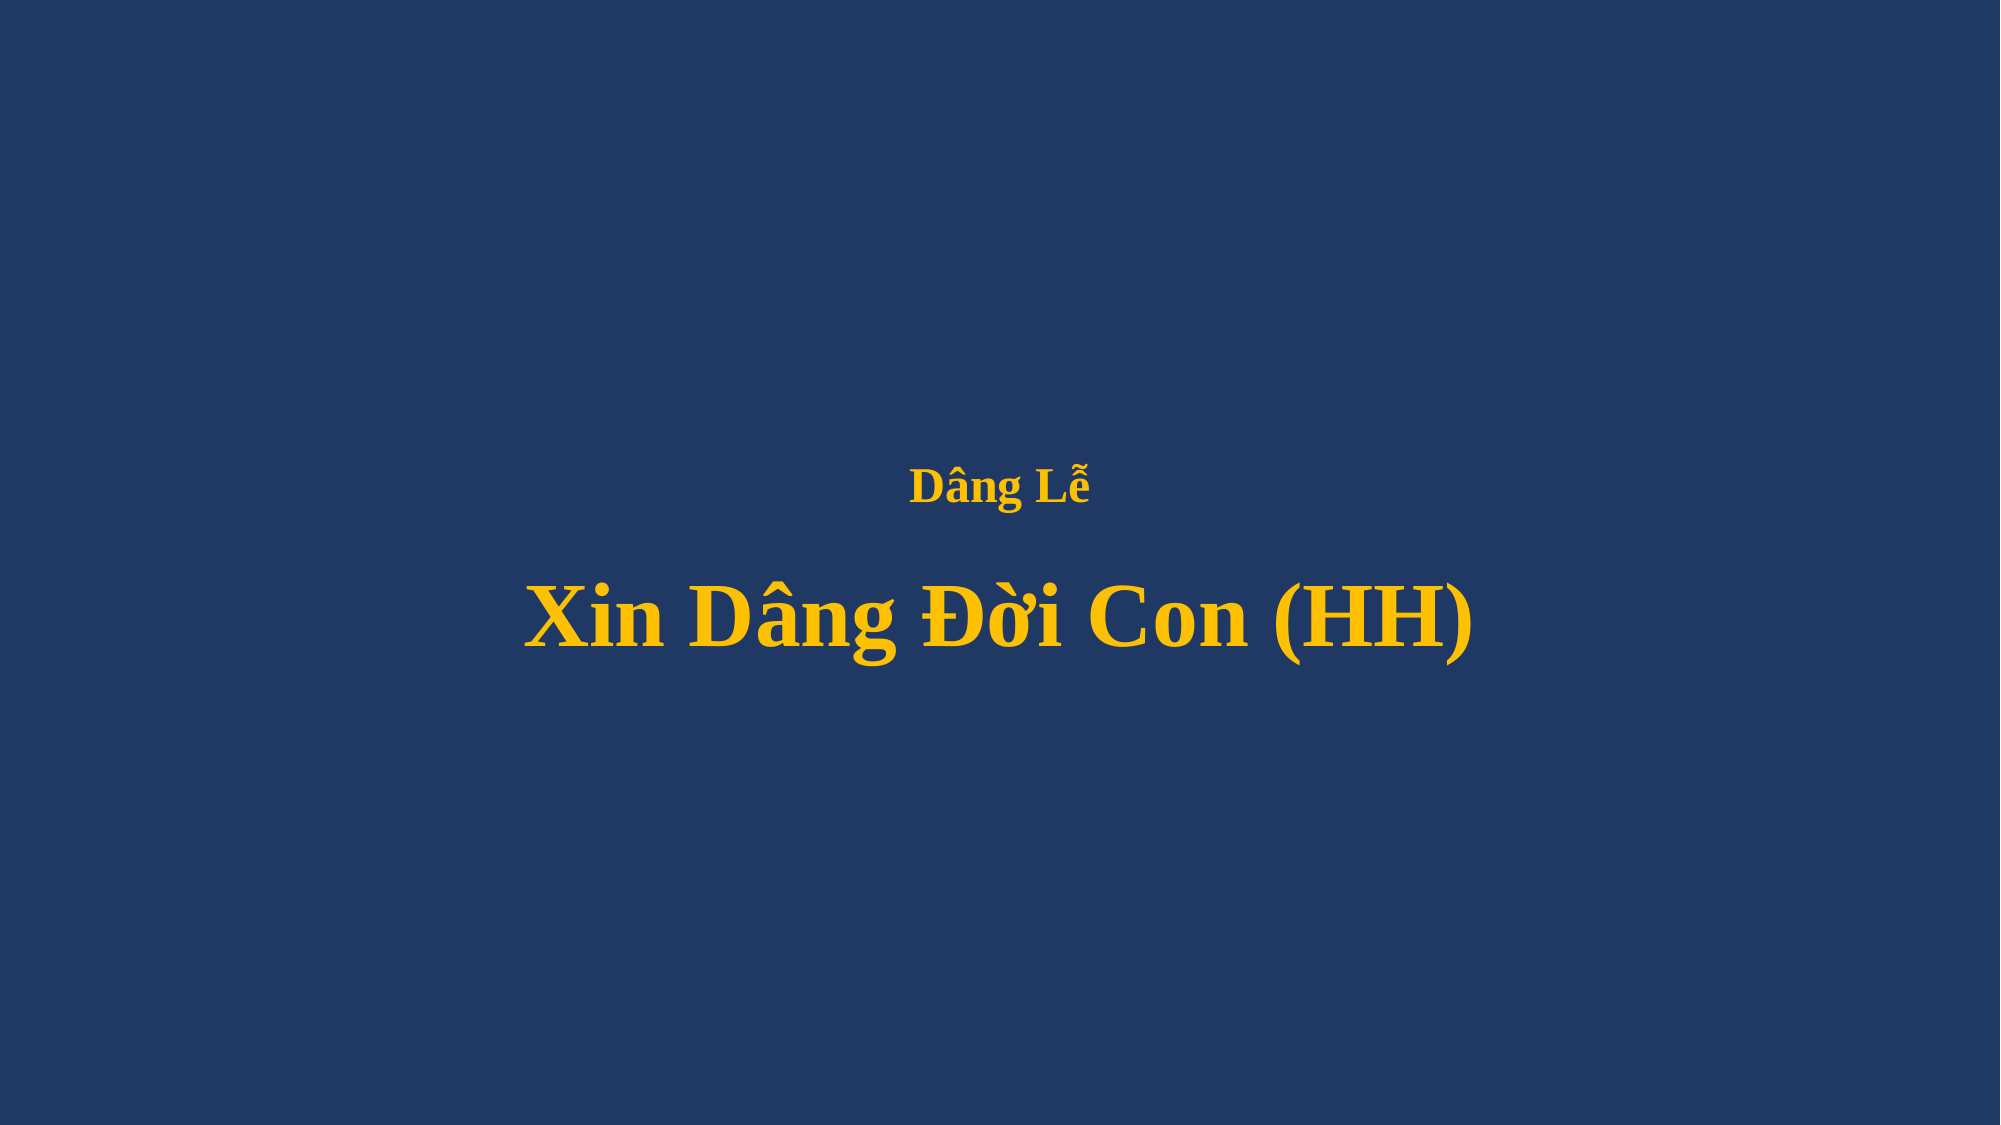

# Dâng Lễ Xin Dâng Đời Con (HH)